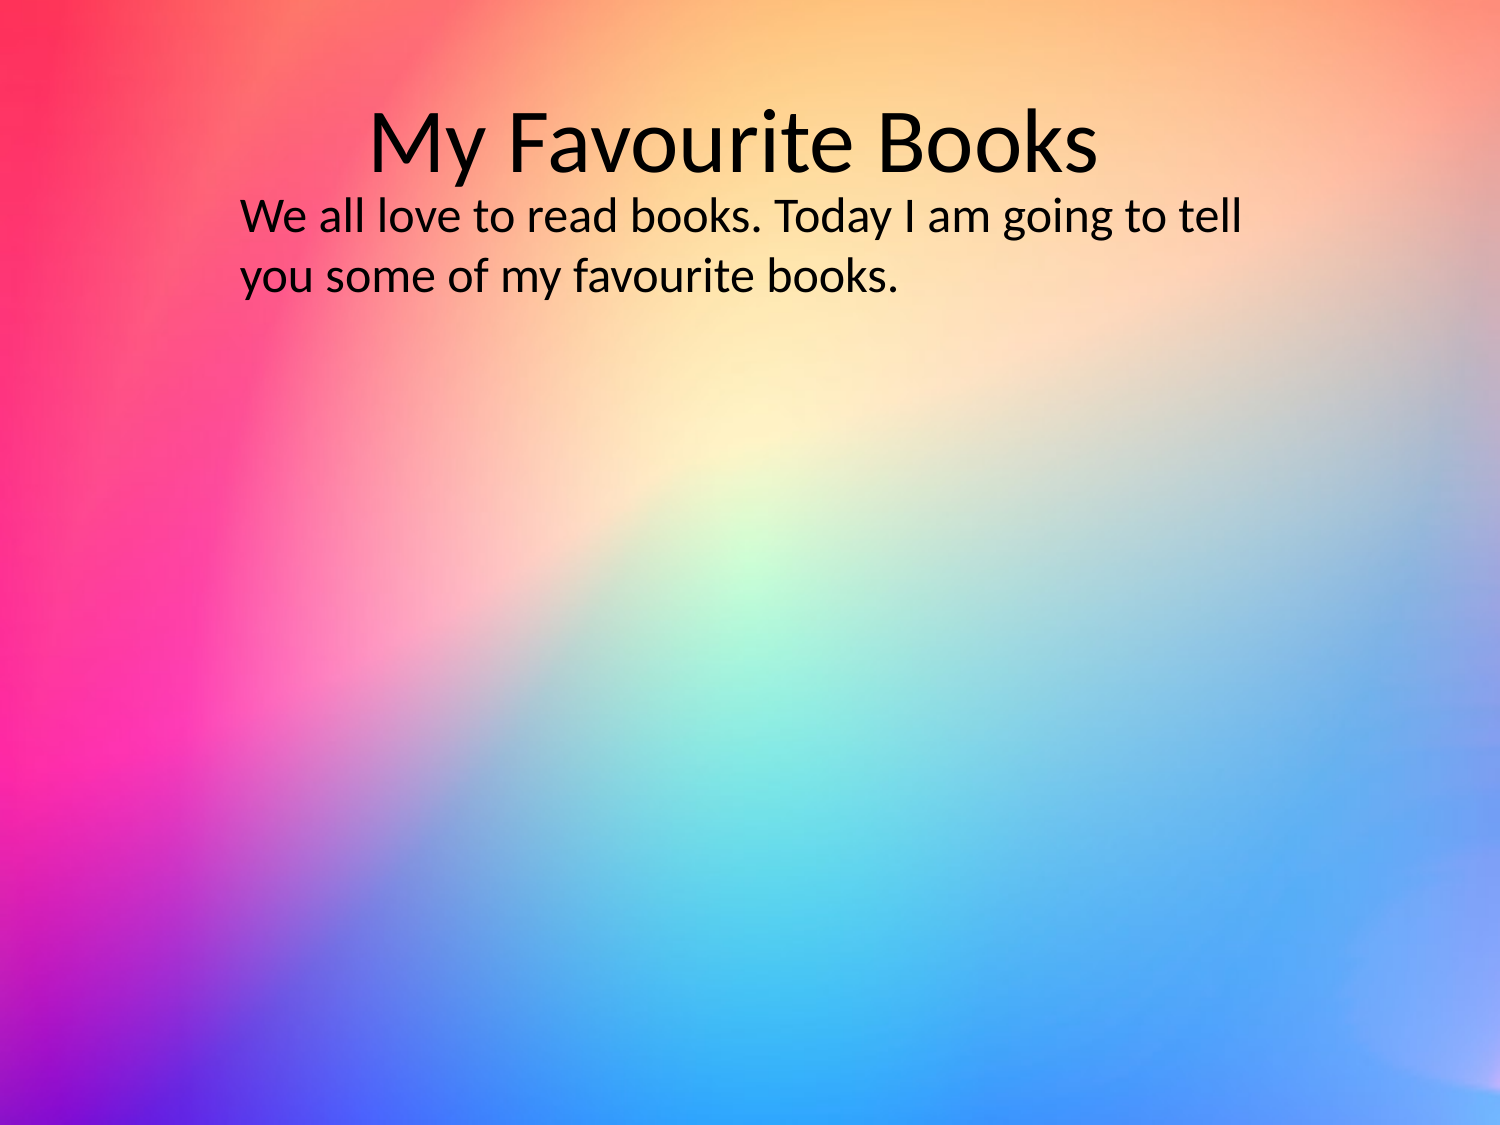

# My Favourite Books
We all love to read books. Today I am going to tell you some of my favourite books.
The Mahabharata By-Samhita Arni
The Why Why girl By- Mahasweta Devi
Granny’s Sari By- Asha Nehemiah
Moin and the Monster By- Anushka  Ravishankar
Padma goes to Space By- Shweta Prakash
We the children of India By- Leila Seth
Handmade in India By-Olivia Frasker
Malgudi Days By- R.K. Narayan
Your Turn Now By- Rushabh Turakhia
Why are you afraid to hold my hand By- Sheila Dhir